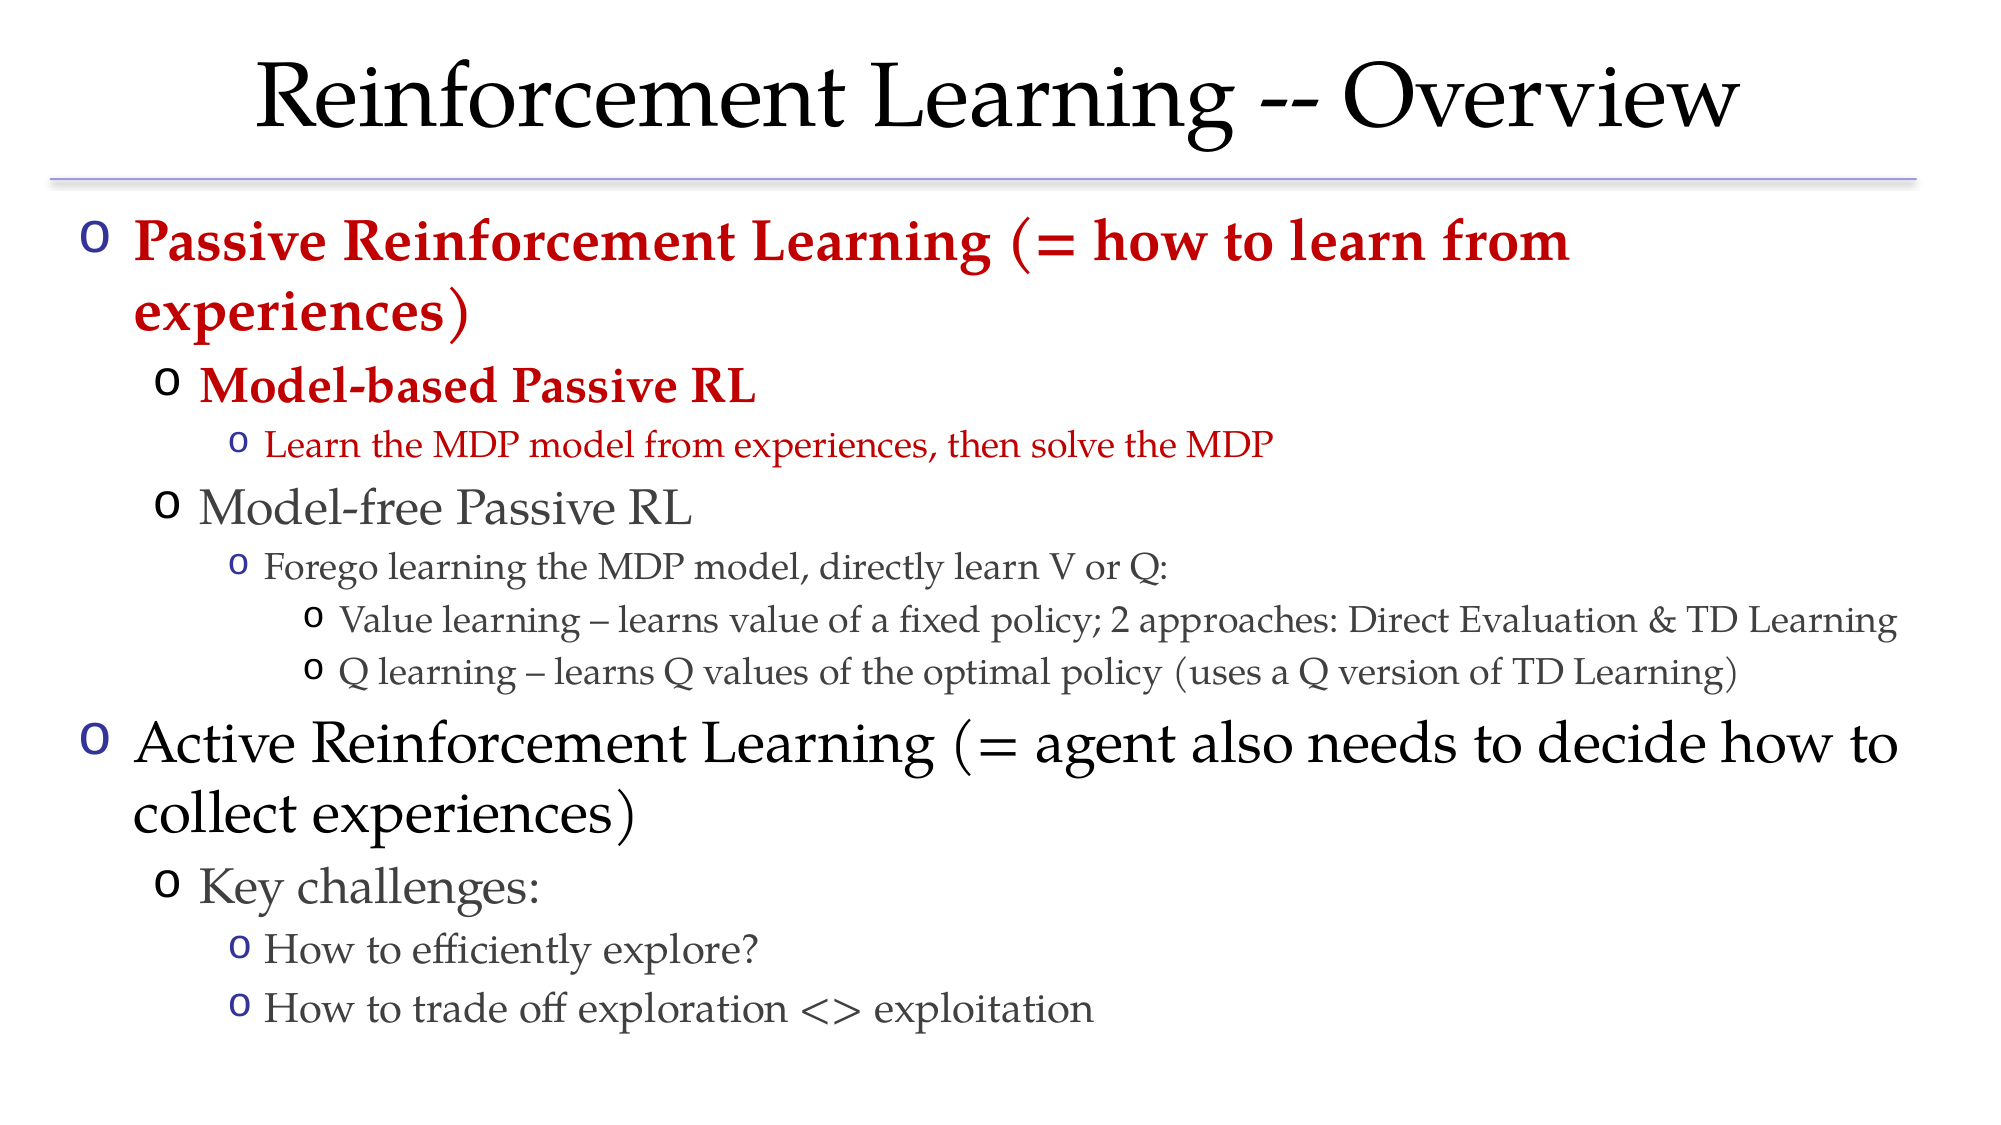

Reinforcement Learning -- Overview
Passive Reinforcement Learning (= how to learn from experiences)
Model-based Passive RL
Learn the MDP model from experiences, then solve the MDP
Model-free Passive RL
Forego learning the MDP model, directly learn V or Q:
Value learning – learns value of a fixed policy; 2 approaches: Direct Evaluation & TD Learning
Q learning – learns Q values of the optimal policy (uses a Q version of TD Learning)
Active Reinforcement Learning (= agent also needs to decide how to collect experiences)
Key challenges:
How to efficiently explore?
How to trade off exploration <> exploitation